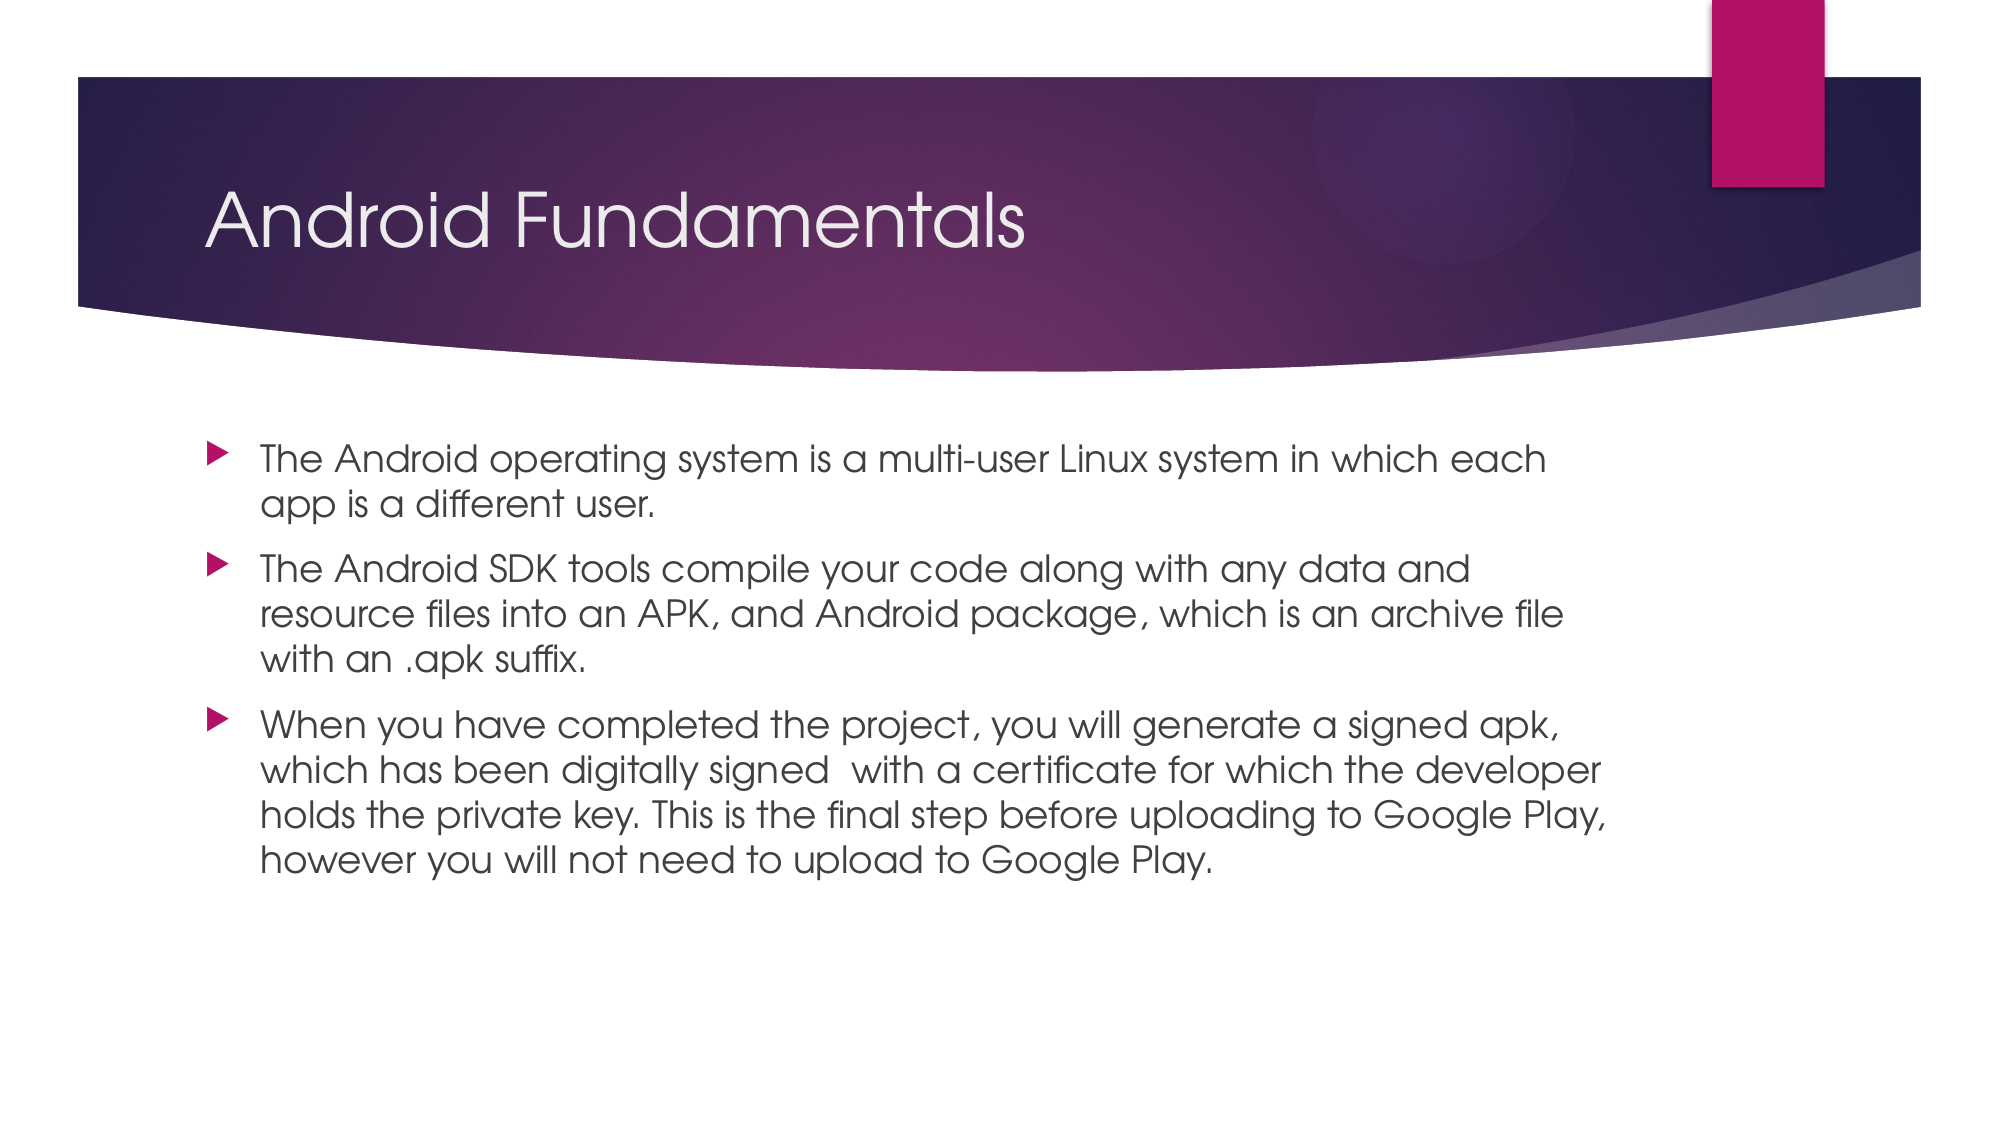

# Android Fundamentals
The Android operating system is a multi-user Linux system in which each app is a different user.
The Android SDK tools compile your code along with any data and resource files into an APK, and Android package, which is an archive file with an .apk suffix.
When you have completed the project, you will generate a signed apk, which has been digitally signed  with a certificate for which the developer holds the private key. This is the final step before uploading to Google Play, however you will not need to upload to Google Play.